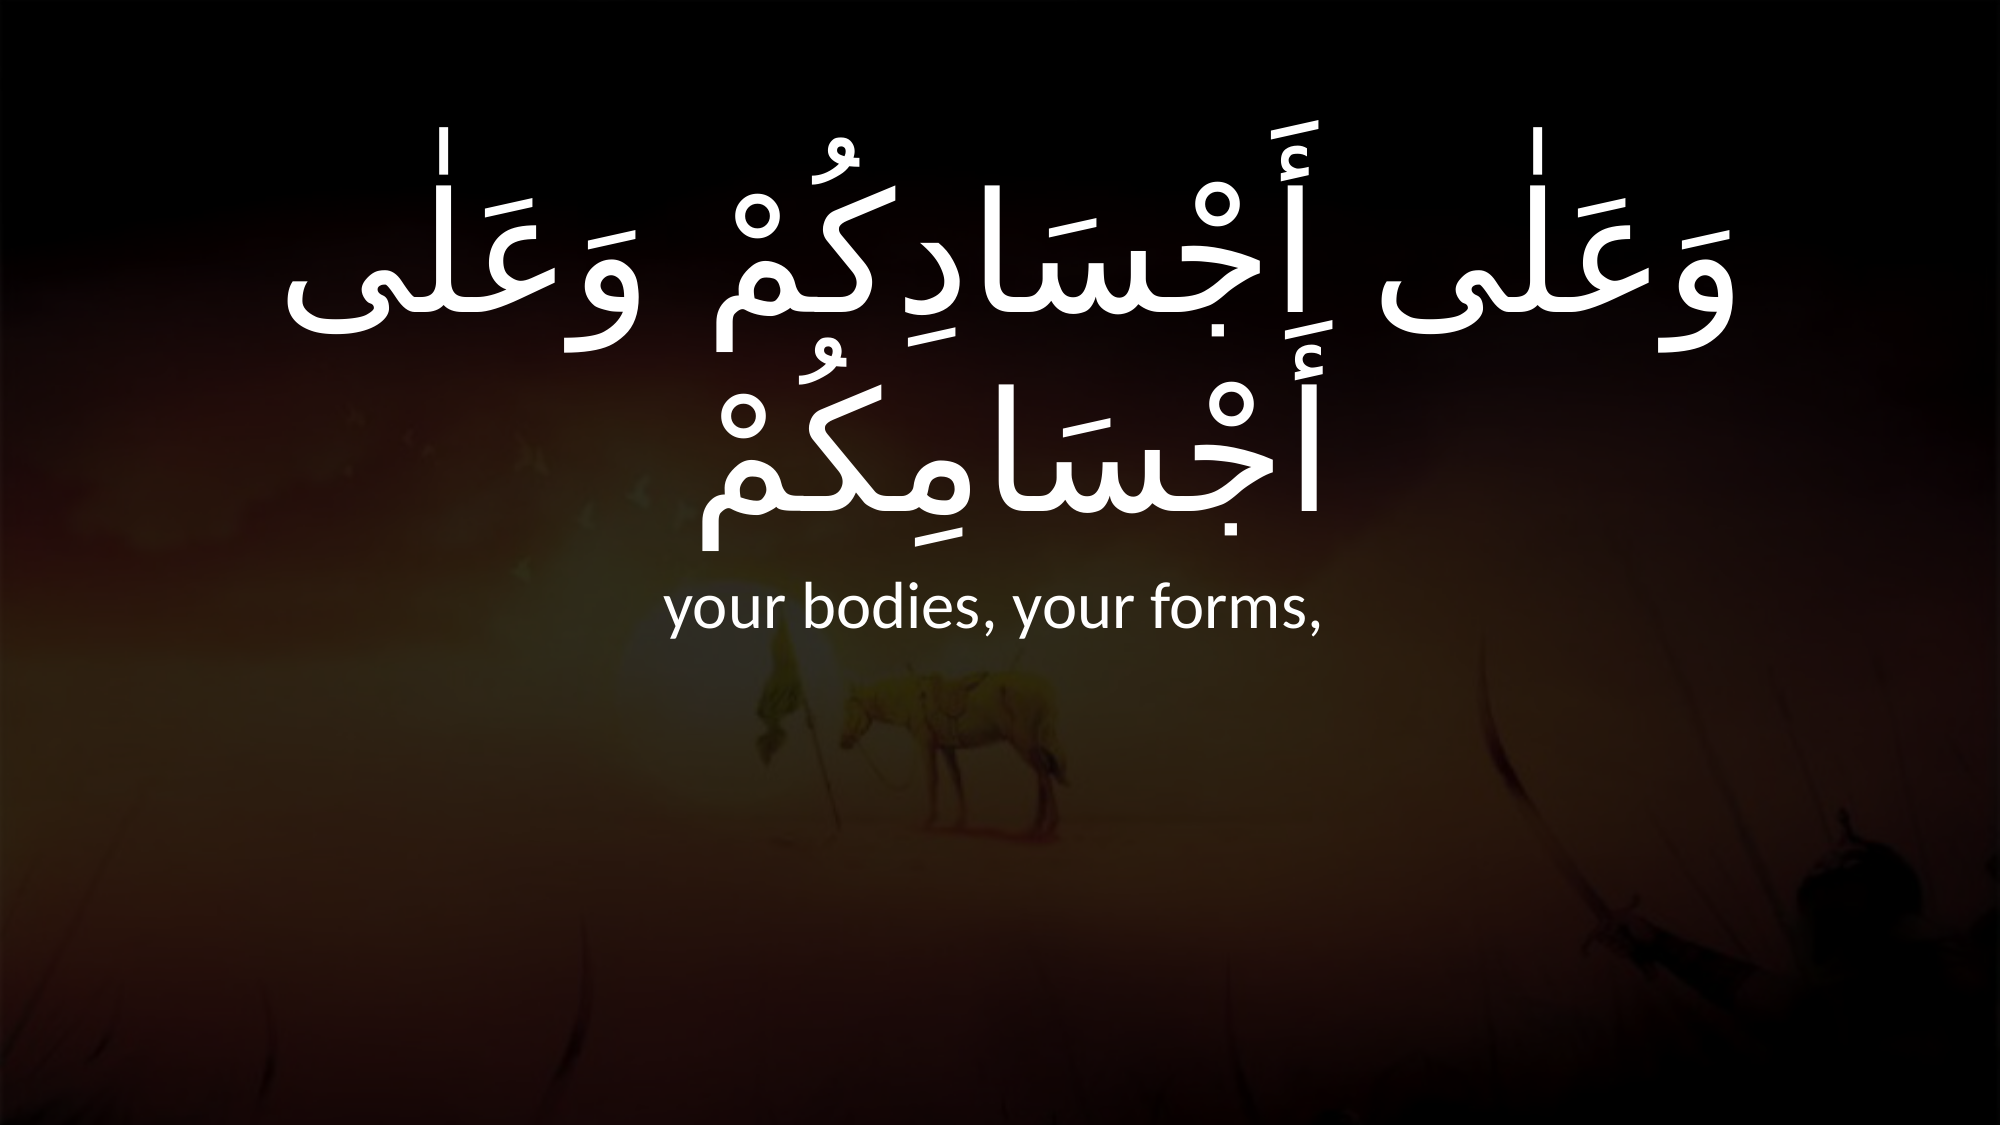

# وَعَلٰى أَجْسَادِكُمْ وَعَلٰى أَجْسَامِكُمْ
your bodies, your forms,